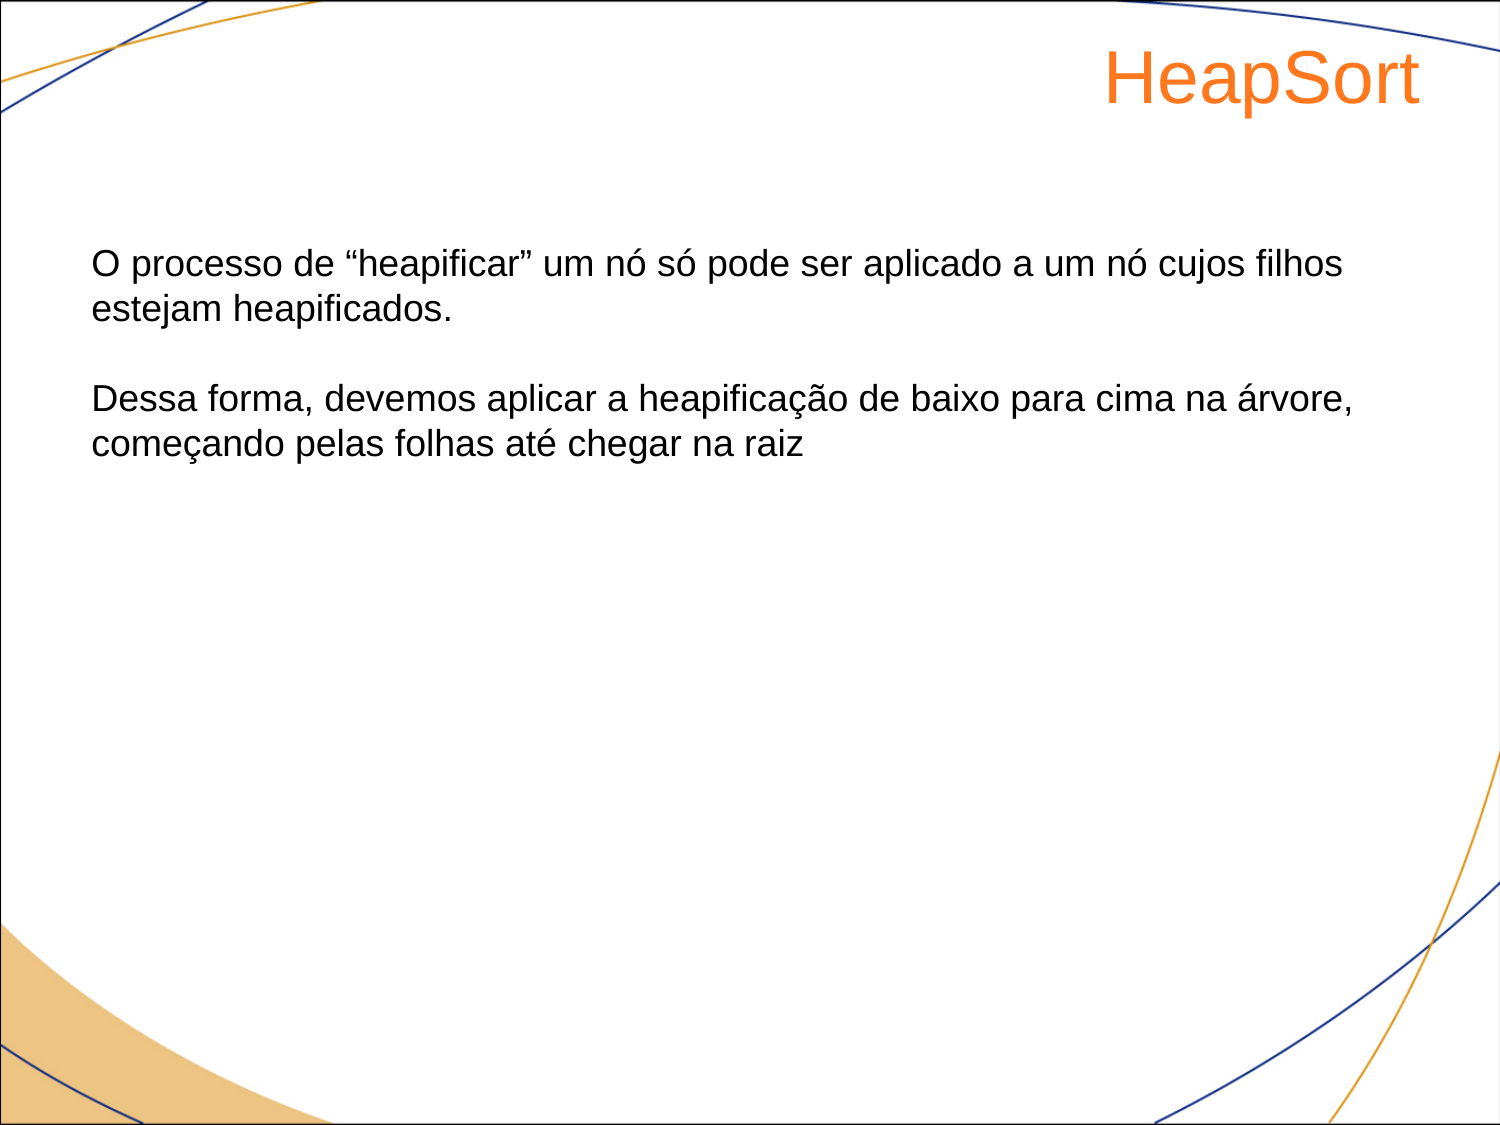

HeapSort
O processo de “heapificar” um nó só pode ser aplicado a um nó cujos filhos estejam heapificados.

Dessa forma, devemos aplicar a heapificação de baixo para cima na árvore, começando pelas folhas até chegar na raiz